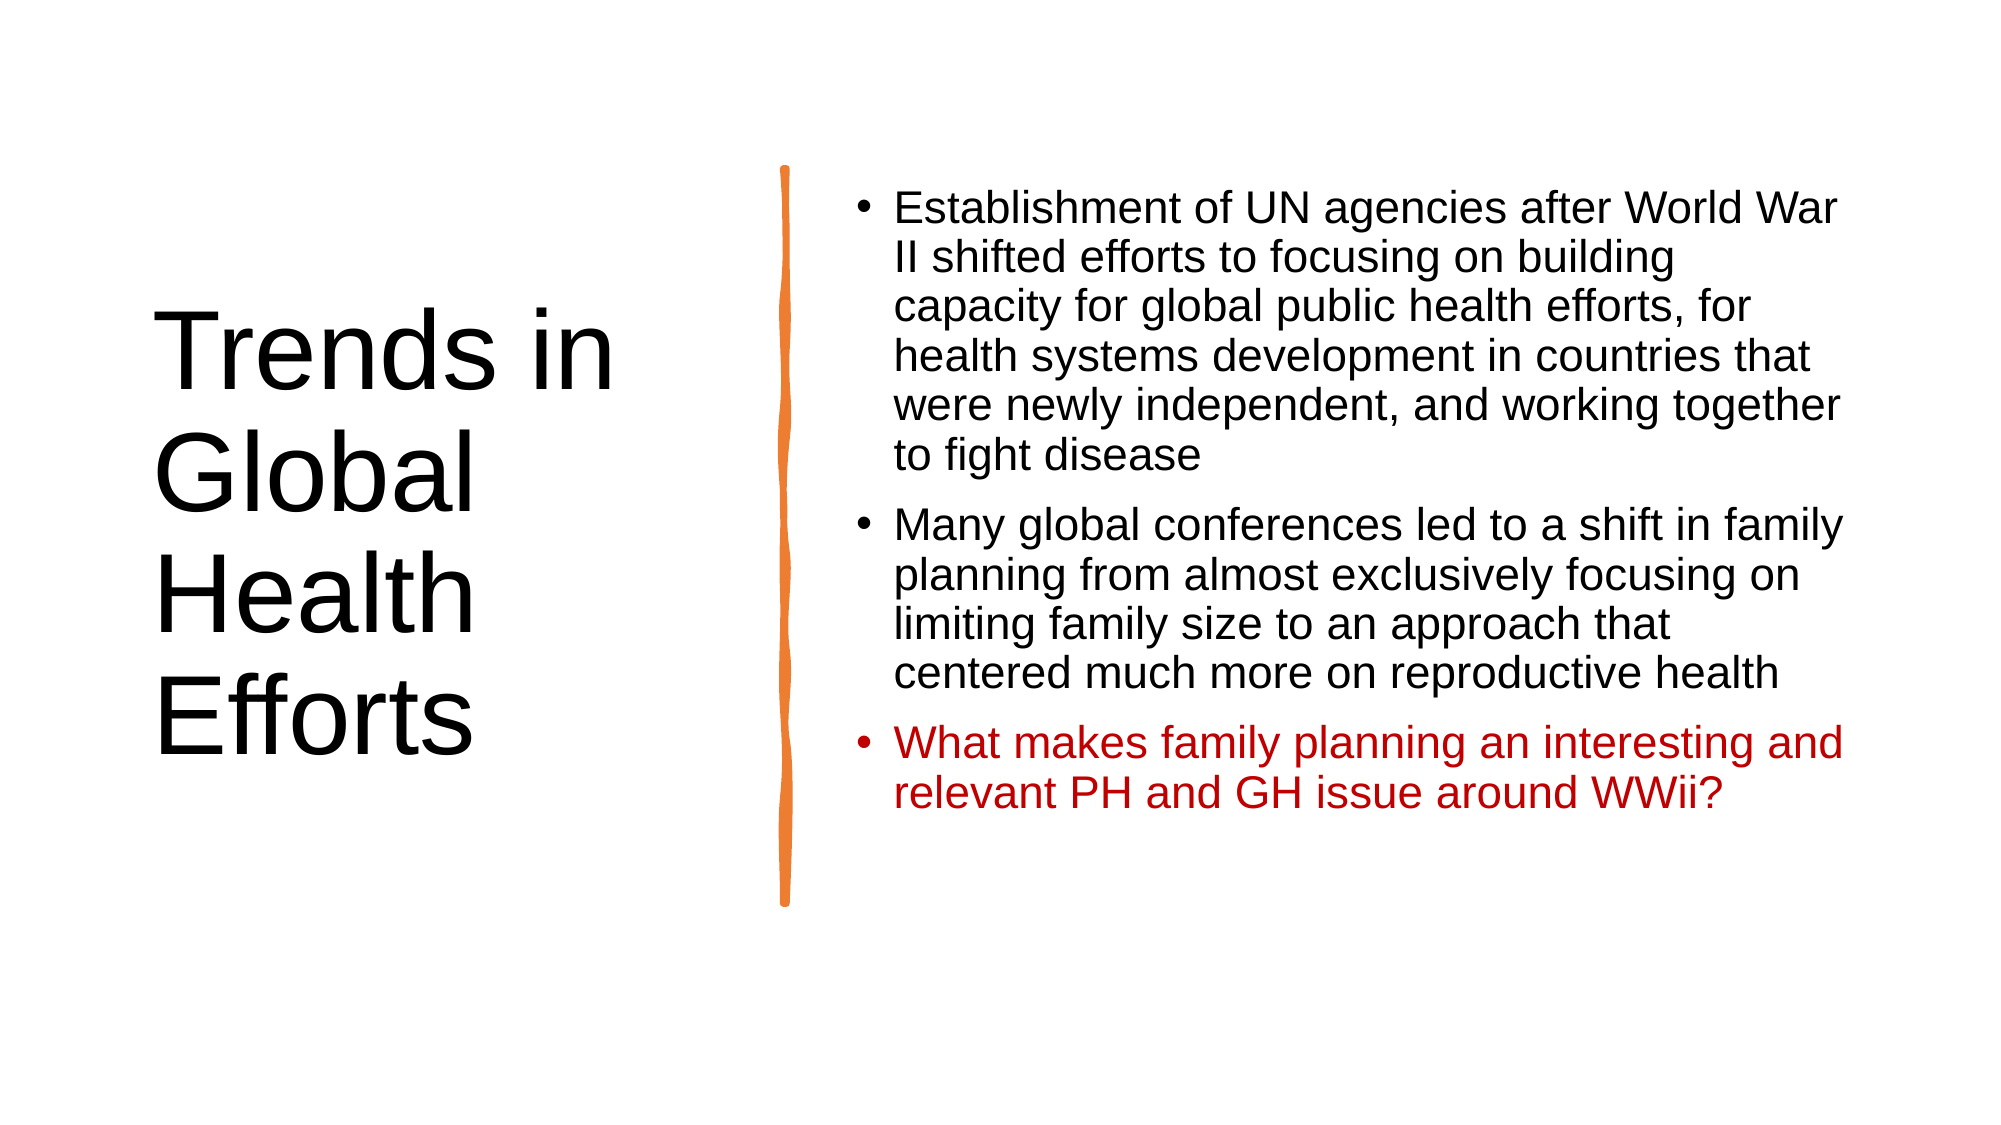

# Trends in Global Health Efforts
Establishment of UN agencies after World War II shifted efforts to focusing on building capacity for global public health efforts, for health systems development in countries that were newly independent, and working together to fight disease
Many global conferences led to a shift in family planning from almost exclusively focusing on limiting family size to an approach that centered much more on reproductive health
What makes family planning an interesting and relevant PH and GH issue around WWii?